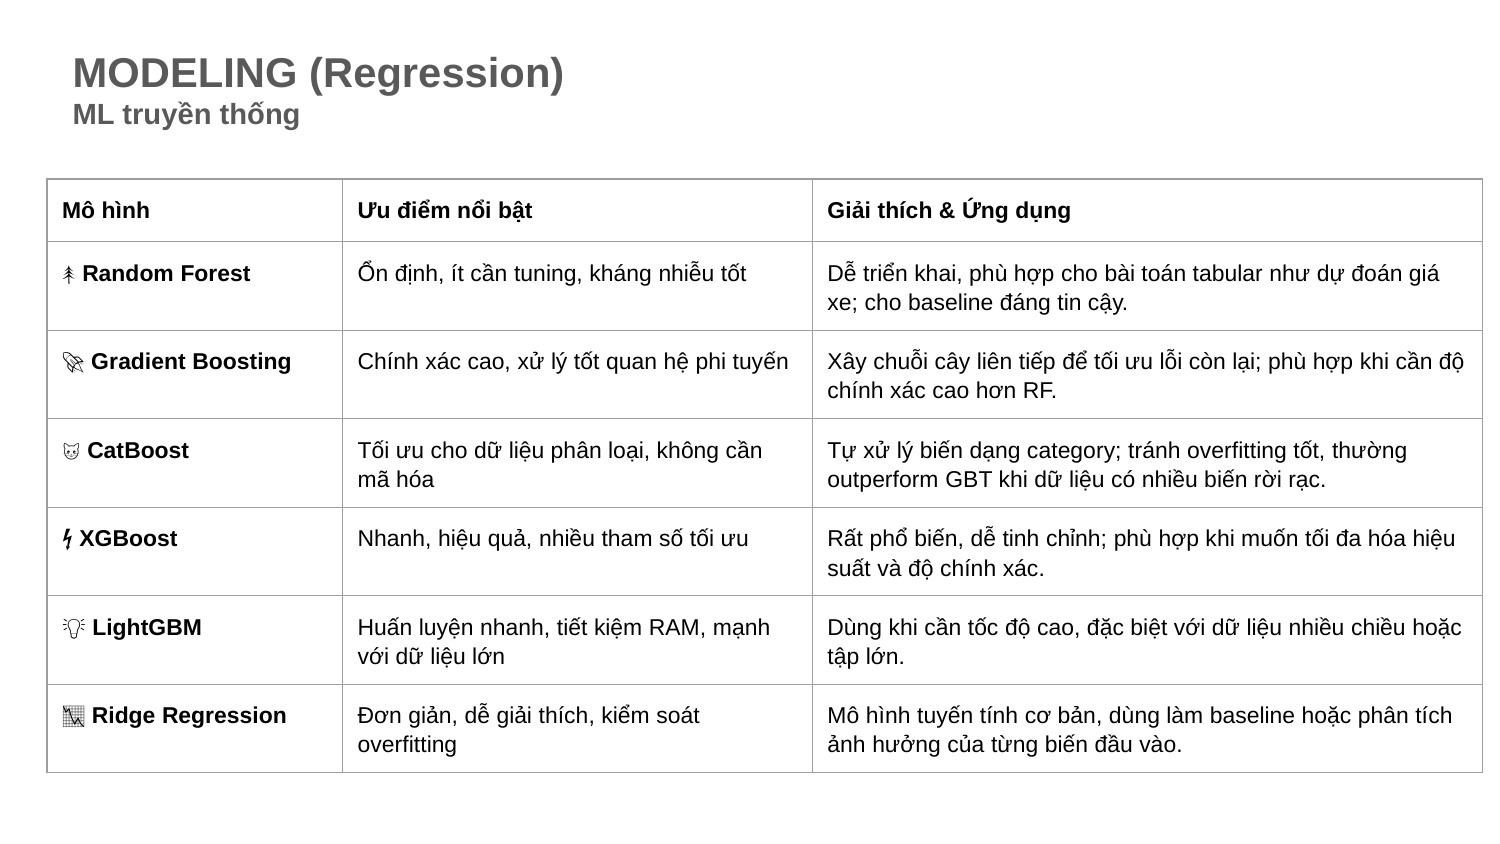

MODELING (Regression)
ML truyền thống

| Mô hình | Ưu điểm nổi bật | Giải thích & Ứng dụng |
| --- | --- | --- |
| 🌲 Random Forest | Ổn định, ít cần tuning, kháng nhiễu tốt | Dễ triển khai, phù hợp cho bài toán tabular như dự đoán giá xe; cho baseline đáng tin cậy. |
| 🚀 Gradient Boosting | Chính xác cao, xử lý tốt quan hệ phi tuyến | Xây chuỗi cây liên tiếp để tối ưu lỗi còn lại; phù hợp khi cần độ chính xác cao hơn RF. |
| 🐱 CatBoost | Tối ưu cho dữ liệu phân loại, không cần mã hóa | Tự xử lý biến dạng category; tránh overfitting tốt, thường outperform GBT khi dữ liệu có nhiều biến rời rạc. |
| ⚡ XGBoost | Nhanh, hiệu quả, nhiều tham số tối ưu | Rất phổ biến, dễ tinh chỉnh; phù hợp khi muốn tối đa hóa hiệu suất và độ chính xác. |
| 💡 LightGBM | Huấn luyện nhanh, tiết kiệm RAM, mạnh với dữ liệu lớn | Dùng khi cần tốc độ cao, đặc biệt với dữ liệu nhiều chiều hoặc tập lớn. |
| 📉 Ridge Regression | Đơn giản, dễ giải thích, kiểm soát overfitting | Mô hình tuyến tính cơ bản, dùng làm baseline hoặc phân tích ảnh hưởng của từng biến đầu vào. |